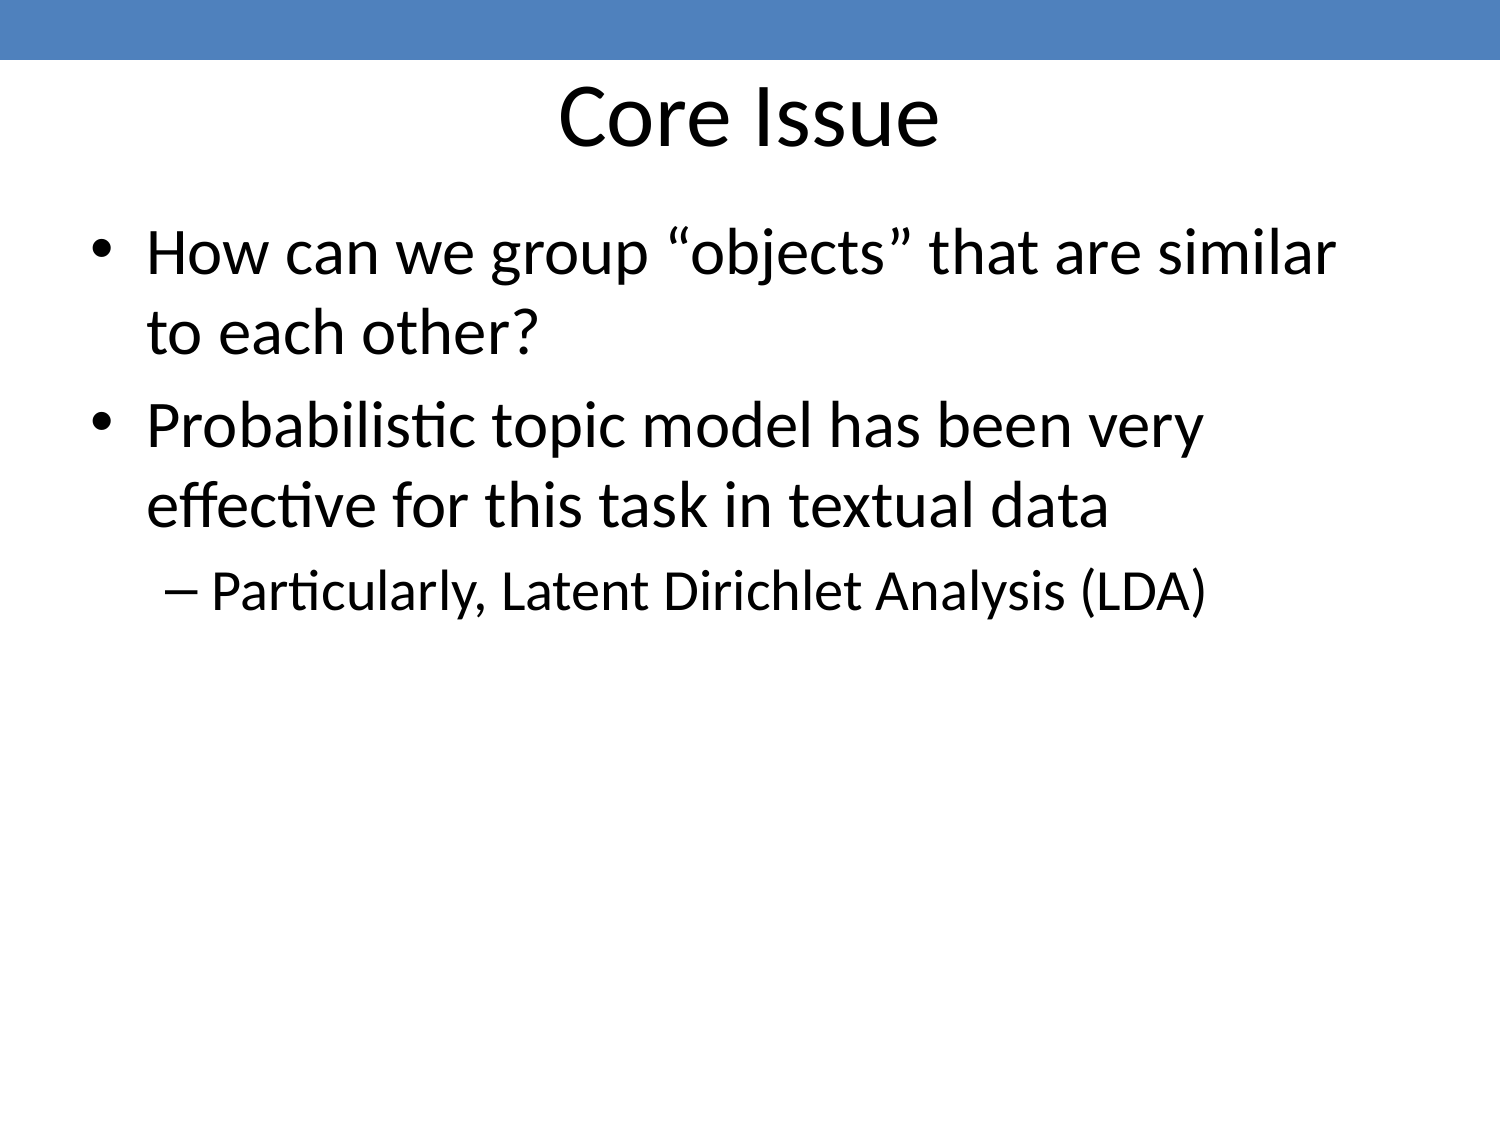

# Core Issue
How can we group “objects” that are similar to each other?
Probabilistic topic model has been very effective for this task in textual data
Particularly, Latent Dirichlet Analysis (LDA)